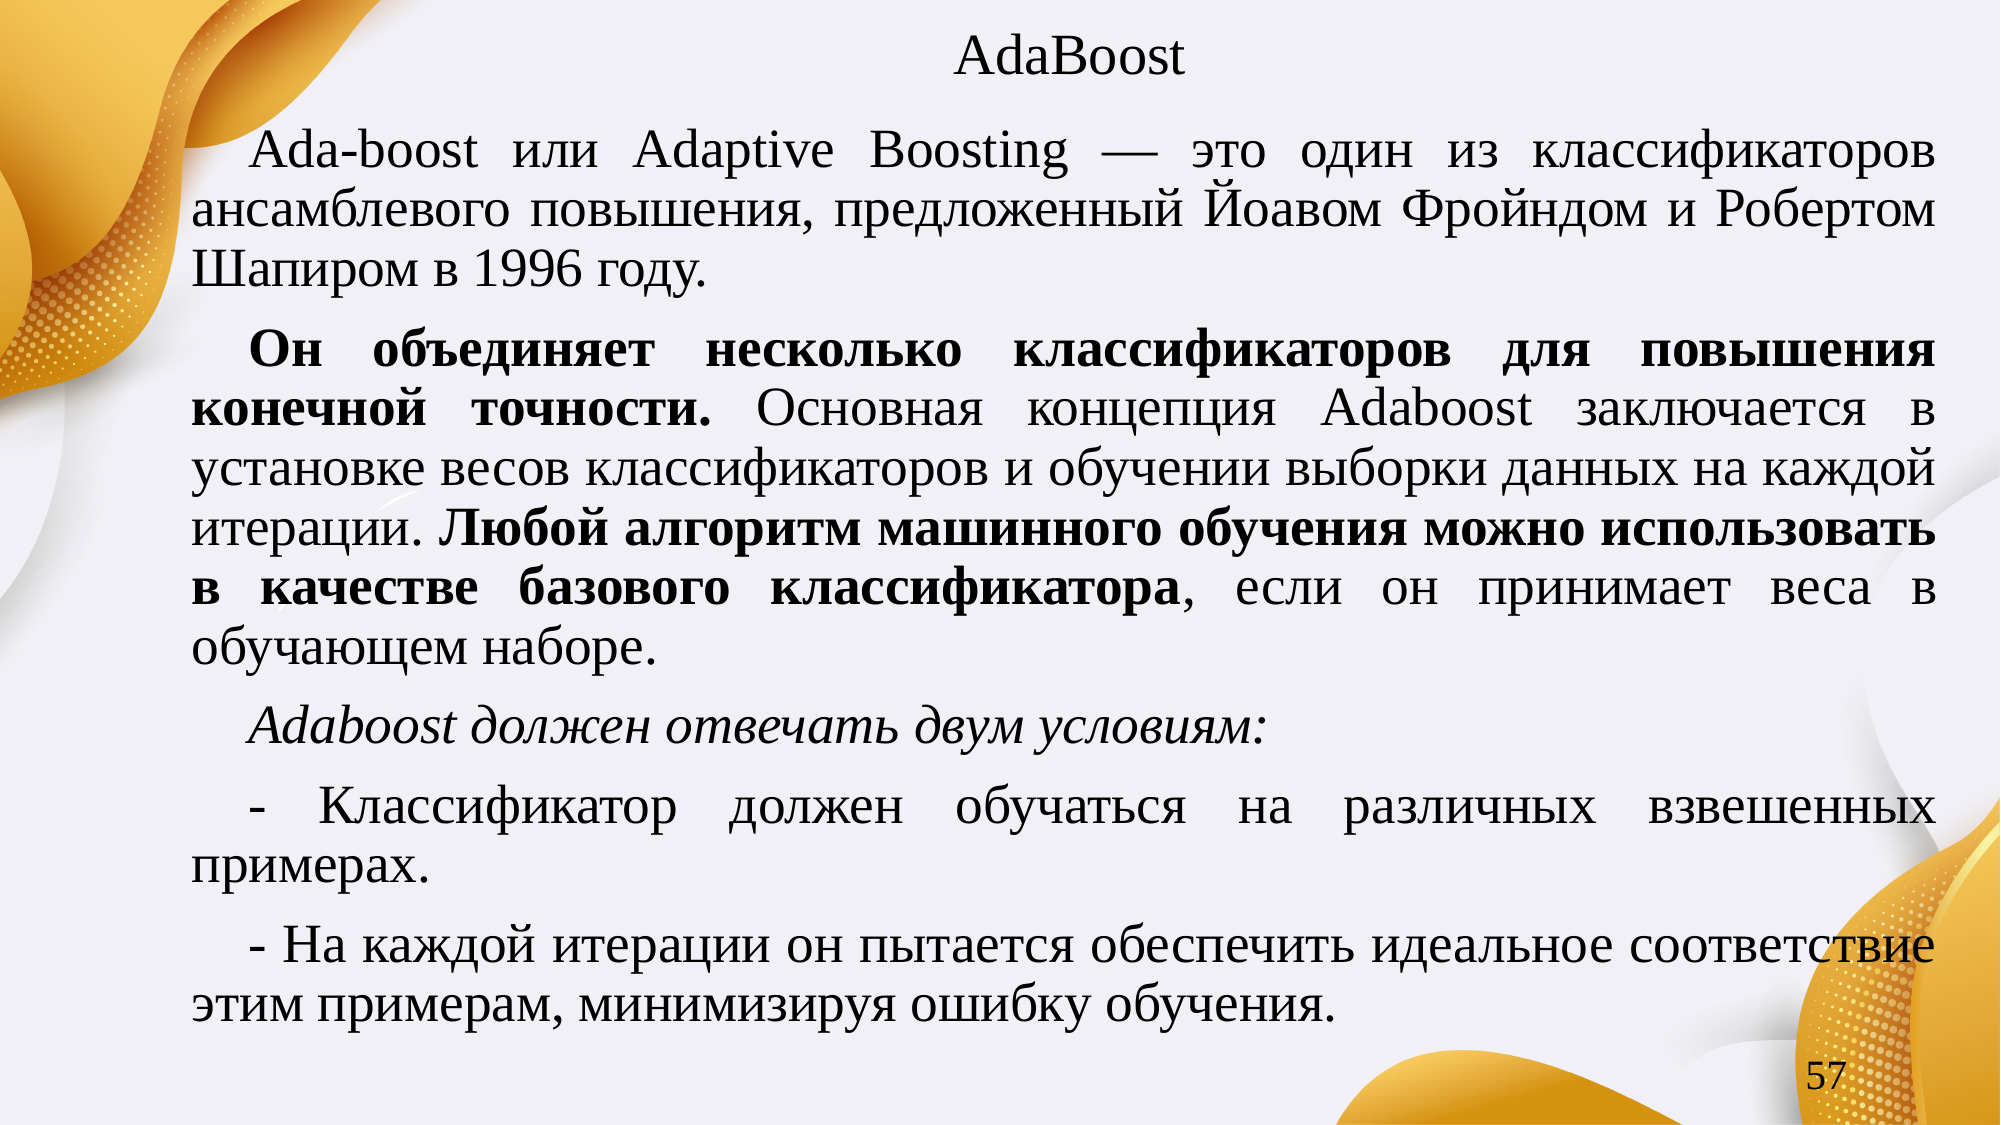

# AdaBoost
Ada-boost или Adaptive Boosting — это один из классификаторов ансамблевого повышения, предложенный Йоавом Фройндом и Робертом Шапиром в 1996 году.
Он объединяет несколько классификаторов для повышения конечной точности. Основная концепция Adaboost заключается в установке весов классификаторов и обучении выборки данных на каждой итерации. Любой алгоритм машинного обучения можно использовать в качестве базового классификатора, если он принимает веса в обучающем наборе.
Adaboost должен отвечать двум условиям:
- Классификатор должен обучаться на различных взвешенных примерах.
- На каждой итерации он пытается обеспечить идеальное соответствие этим примерам, минимизируя ошибку обучения.
57